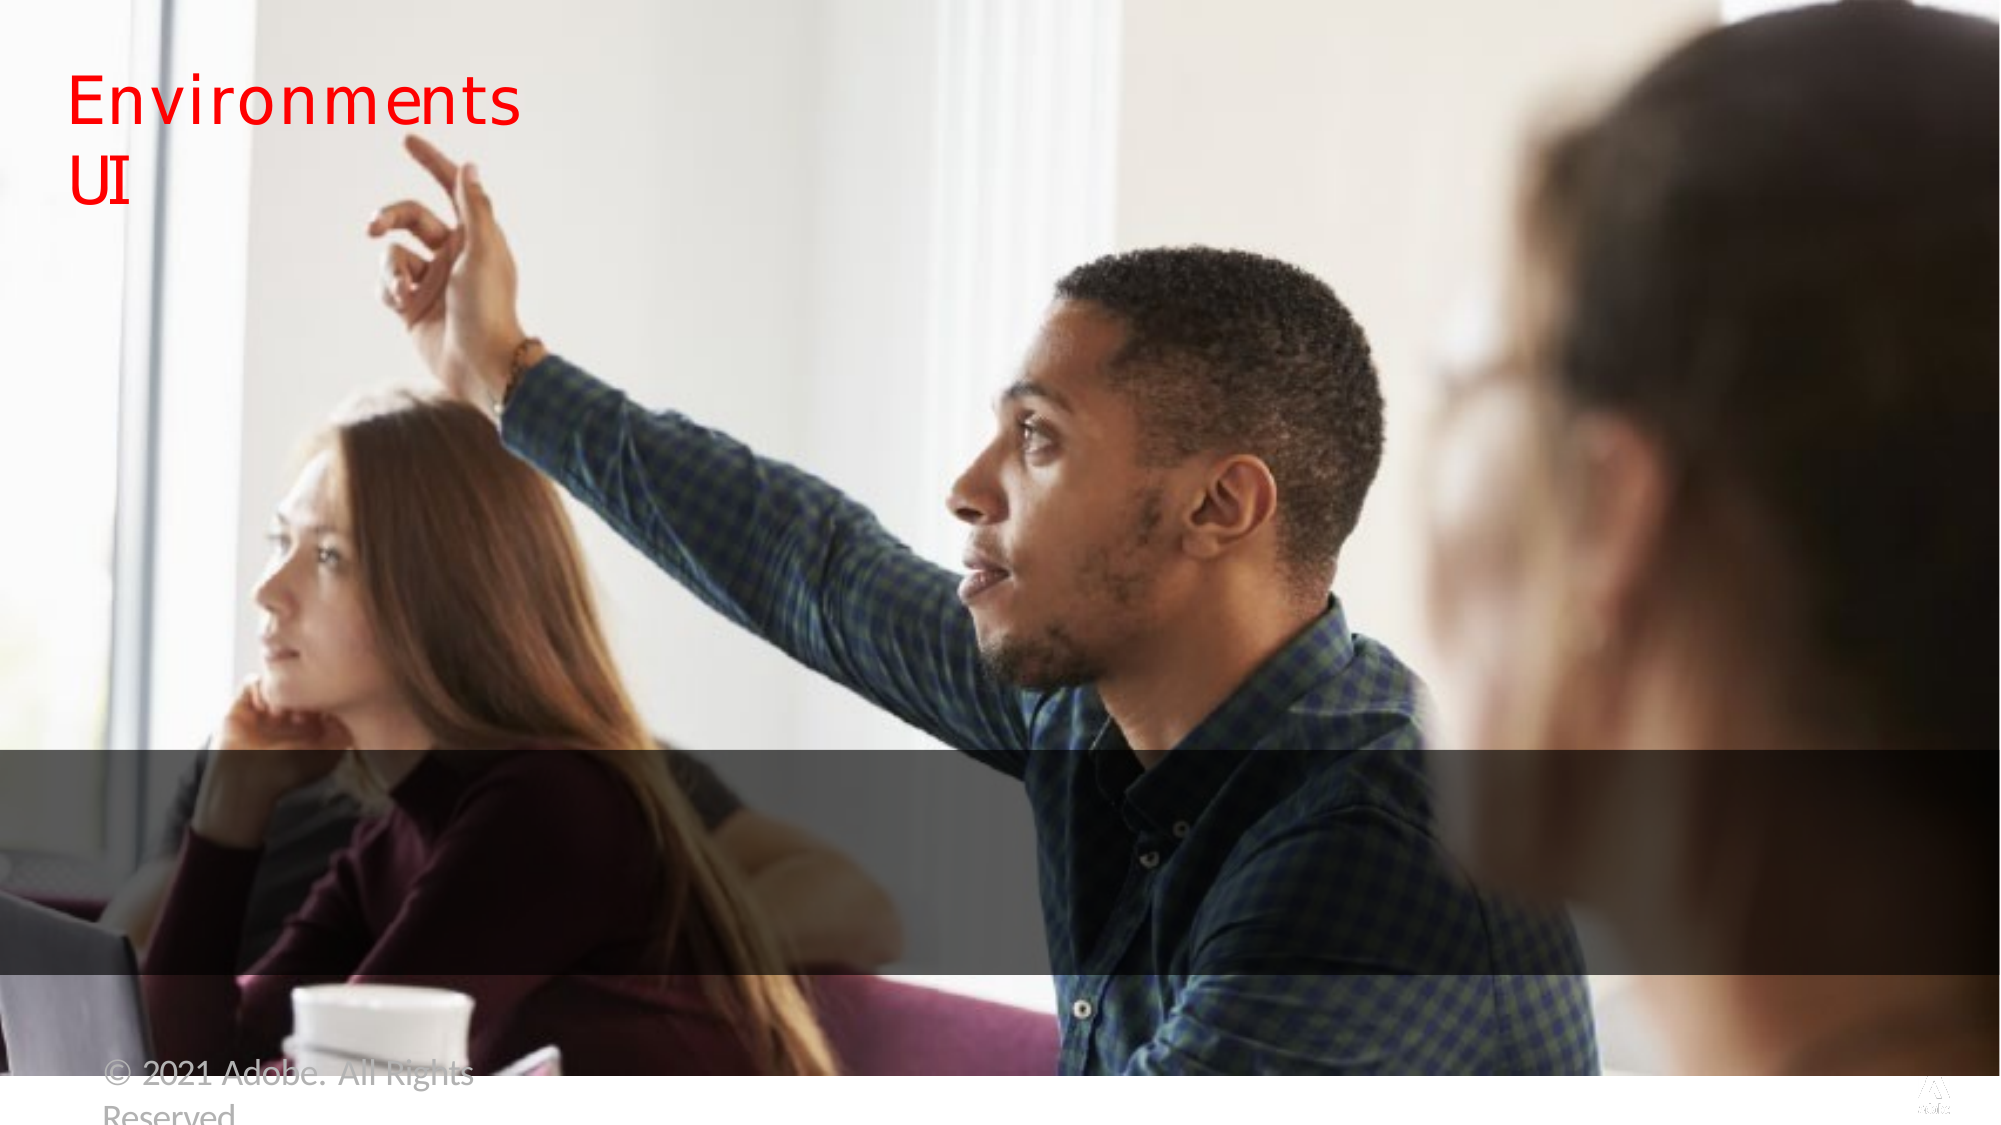

# Environments UI
© 2021 Adobe. All Rights Reserved
ADOBE DIGITAL LEARNING SERVICES
66